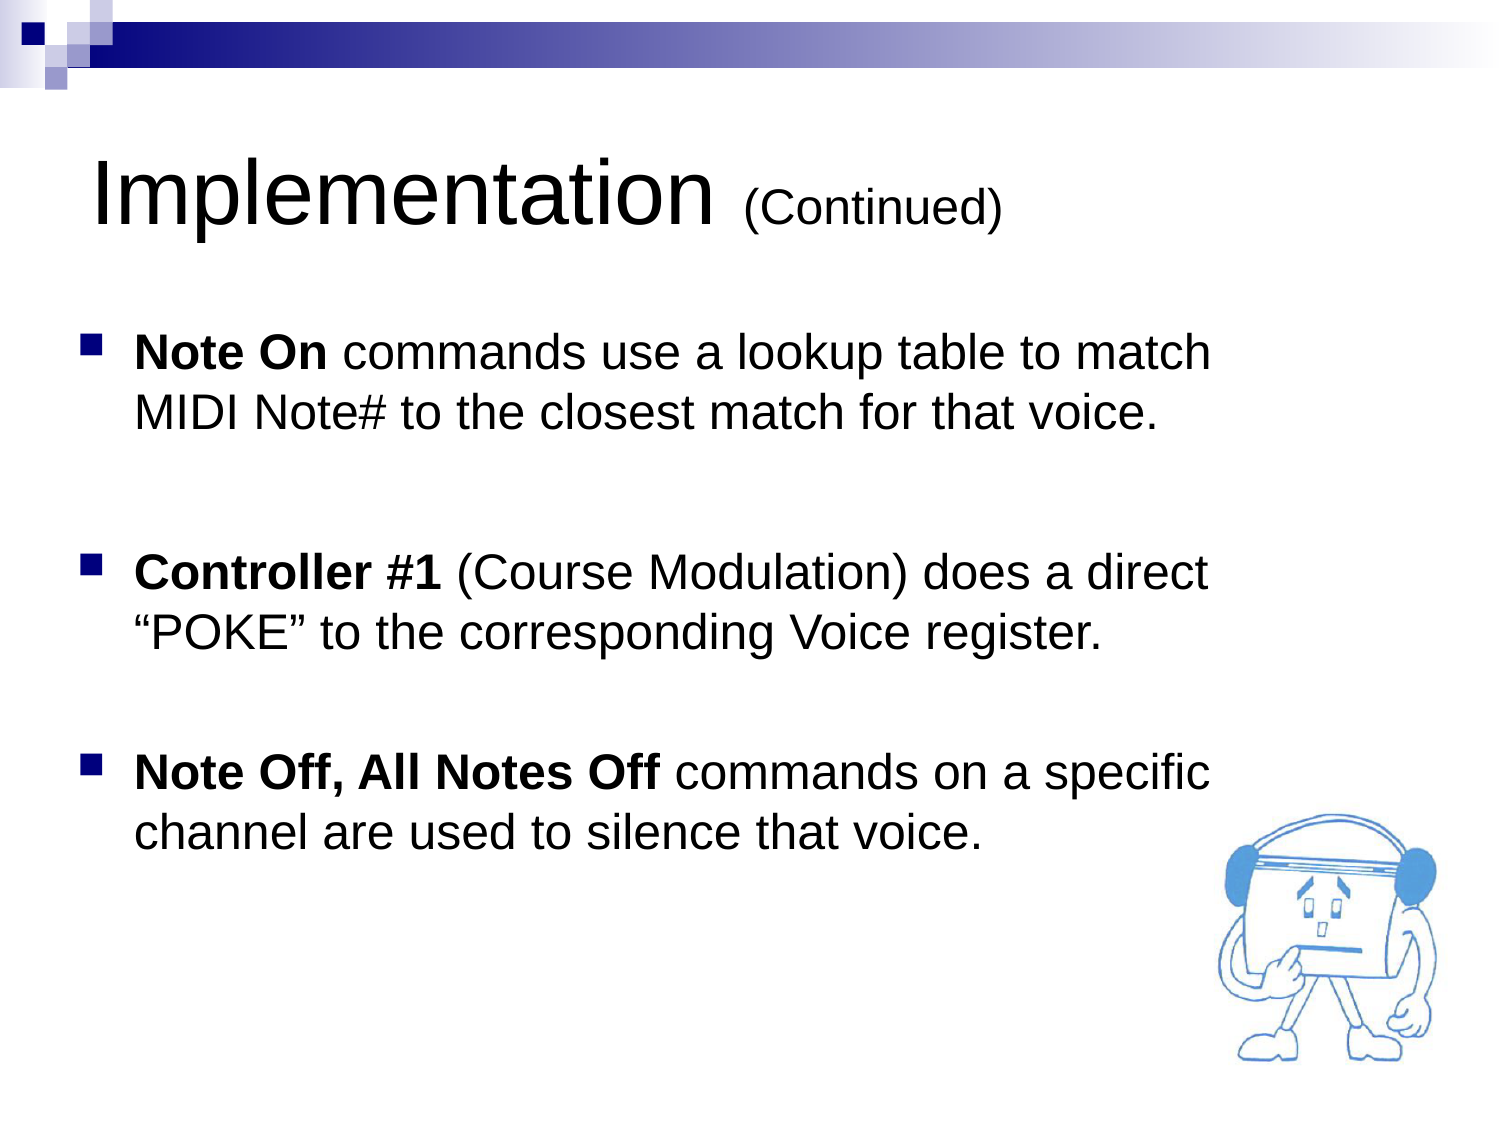

# Implementation (Continued)
Note On commands use a lookup table to match MIDI Note# to the closest match for that voice.

Controller #1 (Course Modulation) does a direct “POKE” to the corresponding Voice register.

Note Off, All Notes Off commands on a specific channel are used to silence that voice.